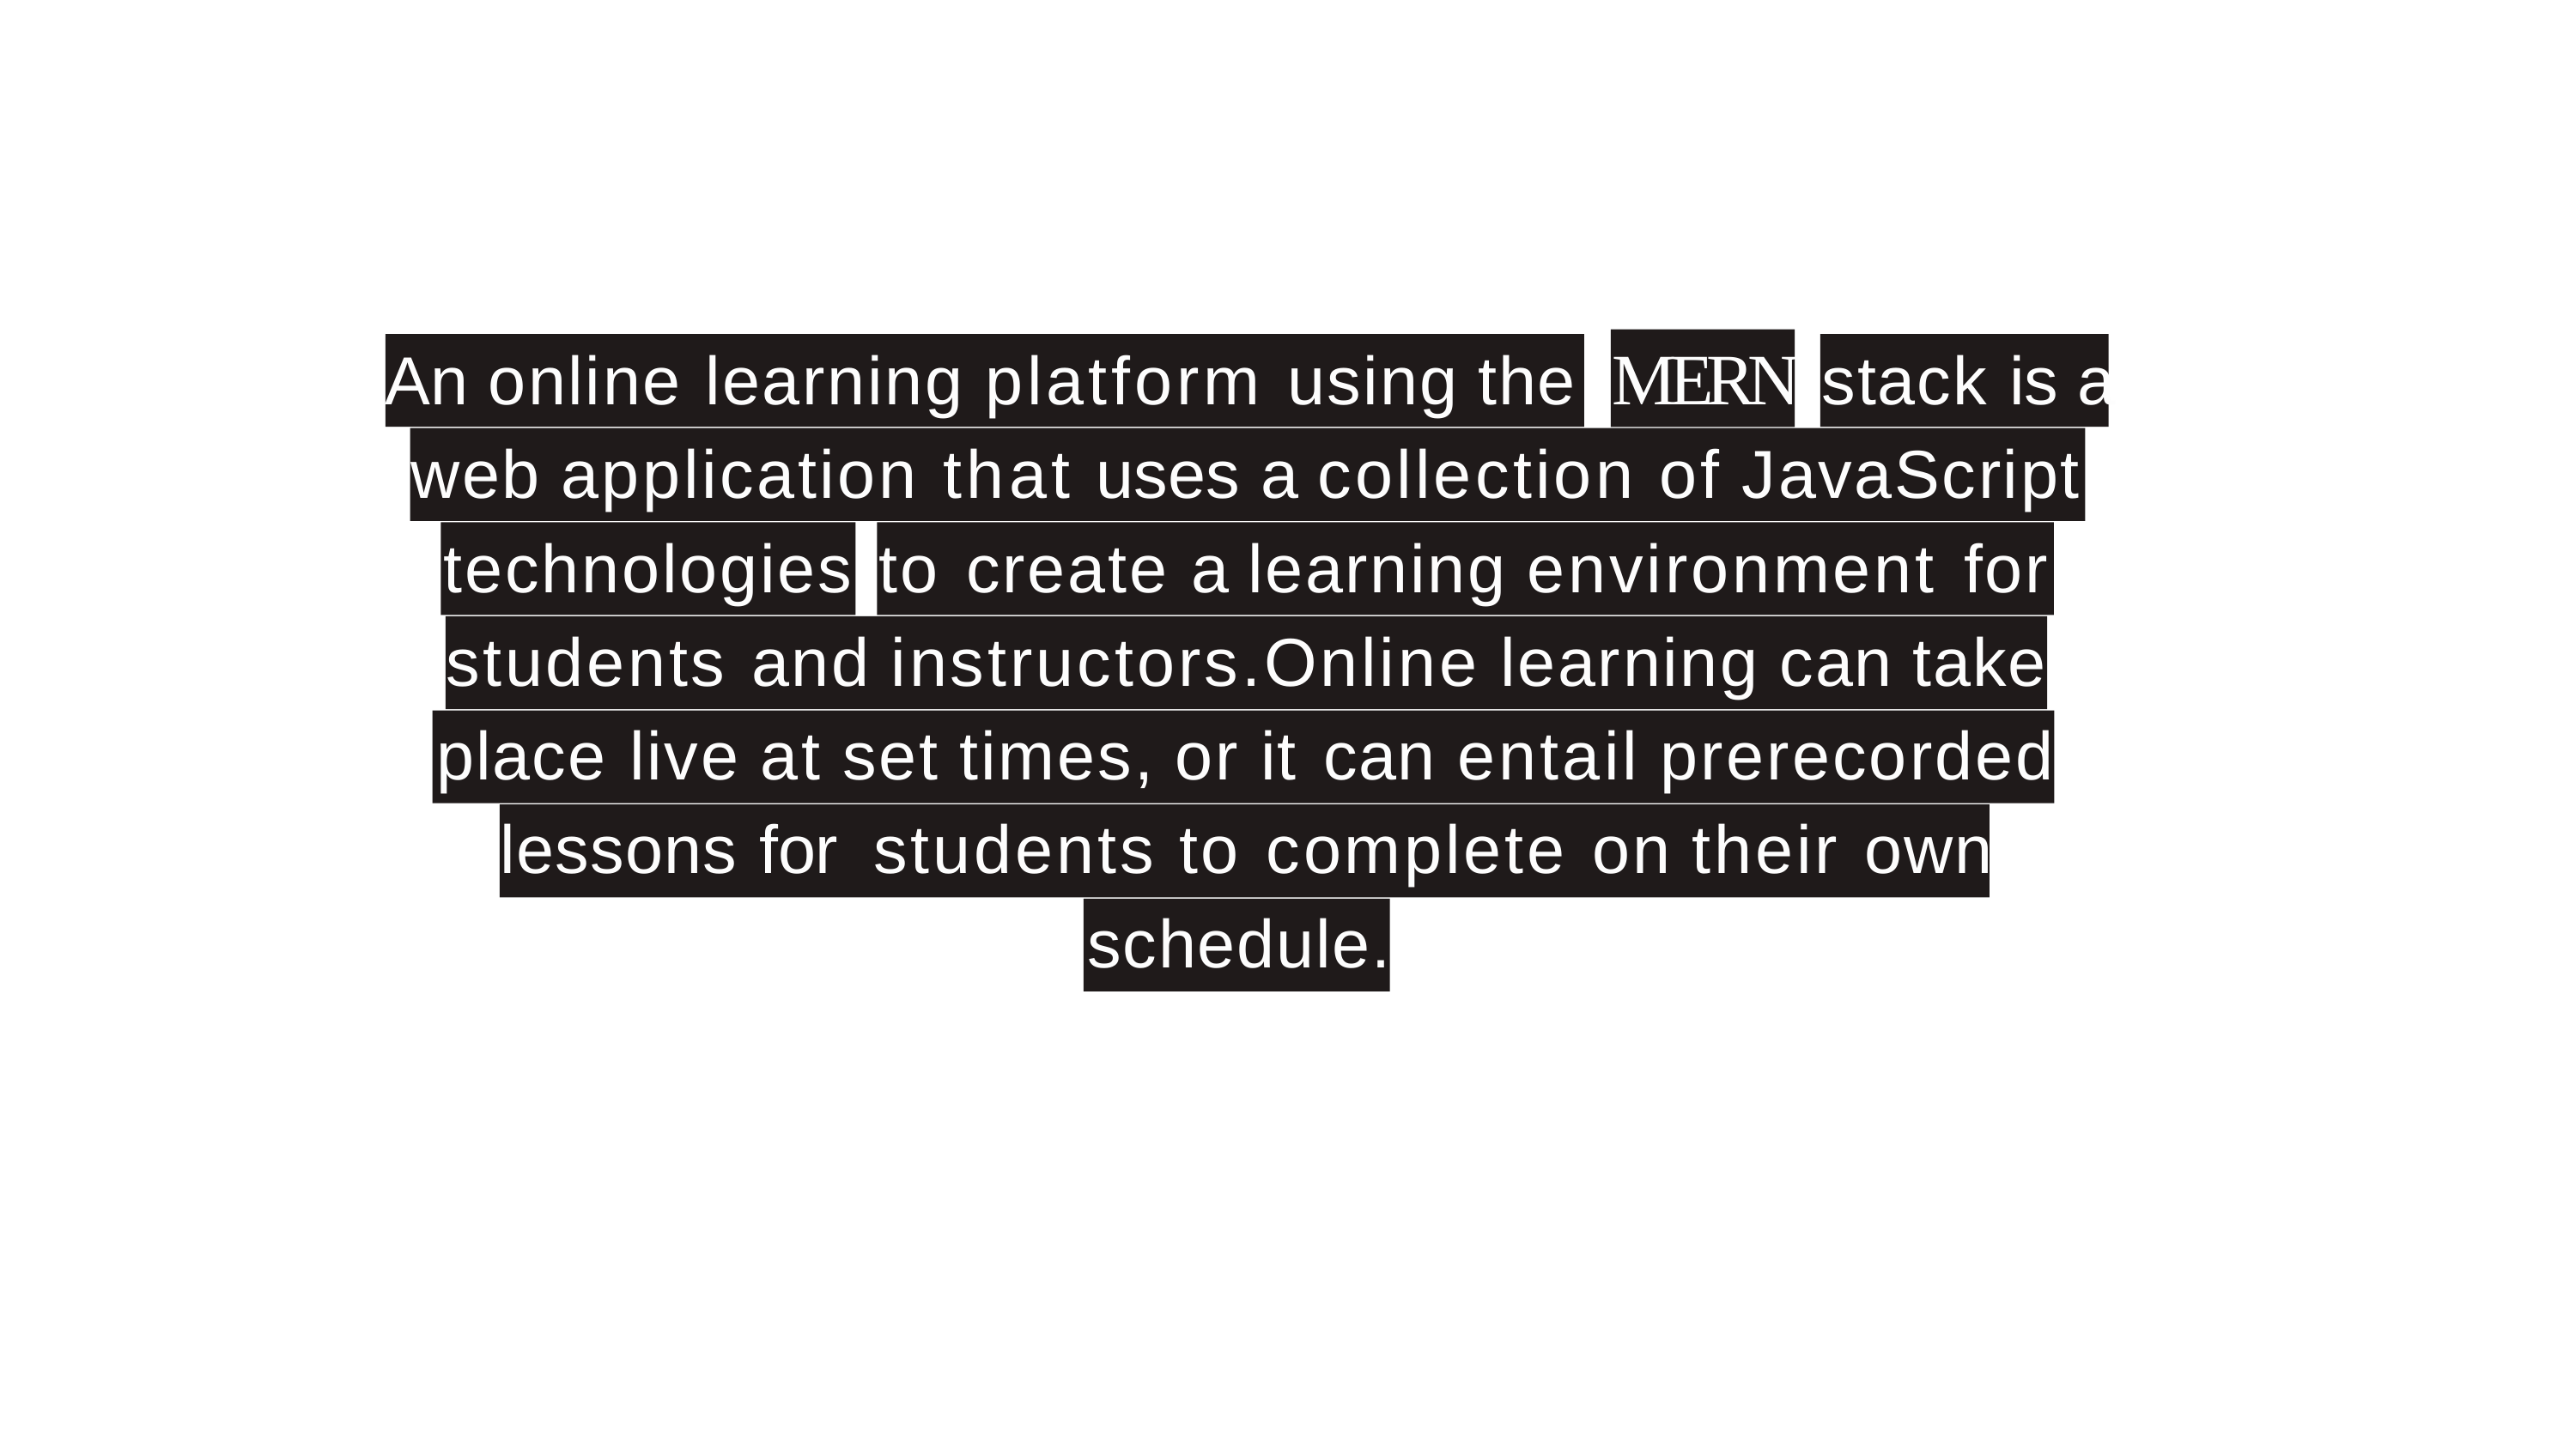

# An online learning platform using the	MERN	stack is a
web application that uses a collection of JavaScript technologies to create a learning environment for students and instructors.Online learning can take place live at set times, or it can entail prerecorded lessons for	students to complete on their own
schedule.